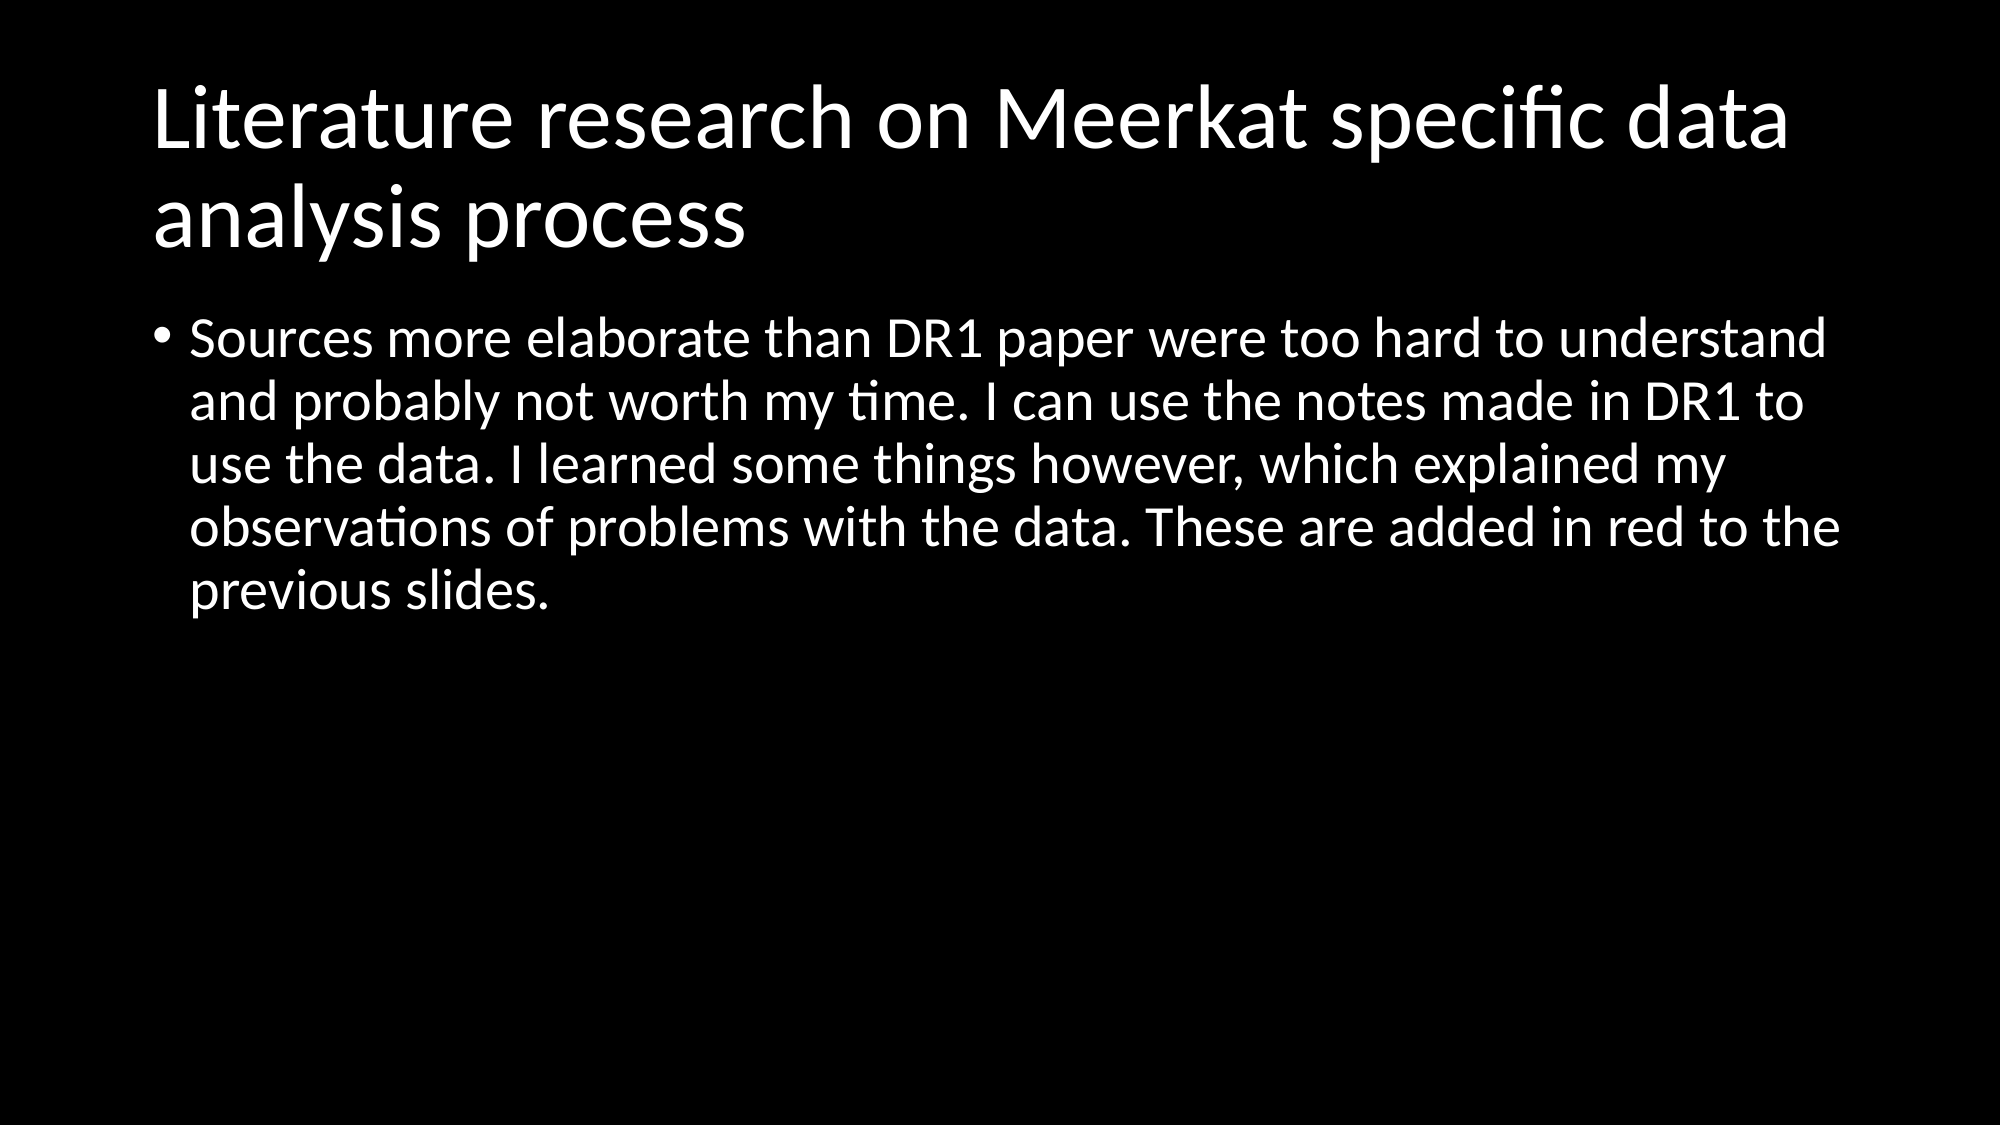

# Literature research on Meerkat specific data analysis process
Sources more elaborate than DR1 paper were too hard to understand and probably not worth my time. I can use the notes made in DR1 to use the data. I learned some things however, which explained my observations of problems with the data. These are added in red to the previous slides.